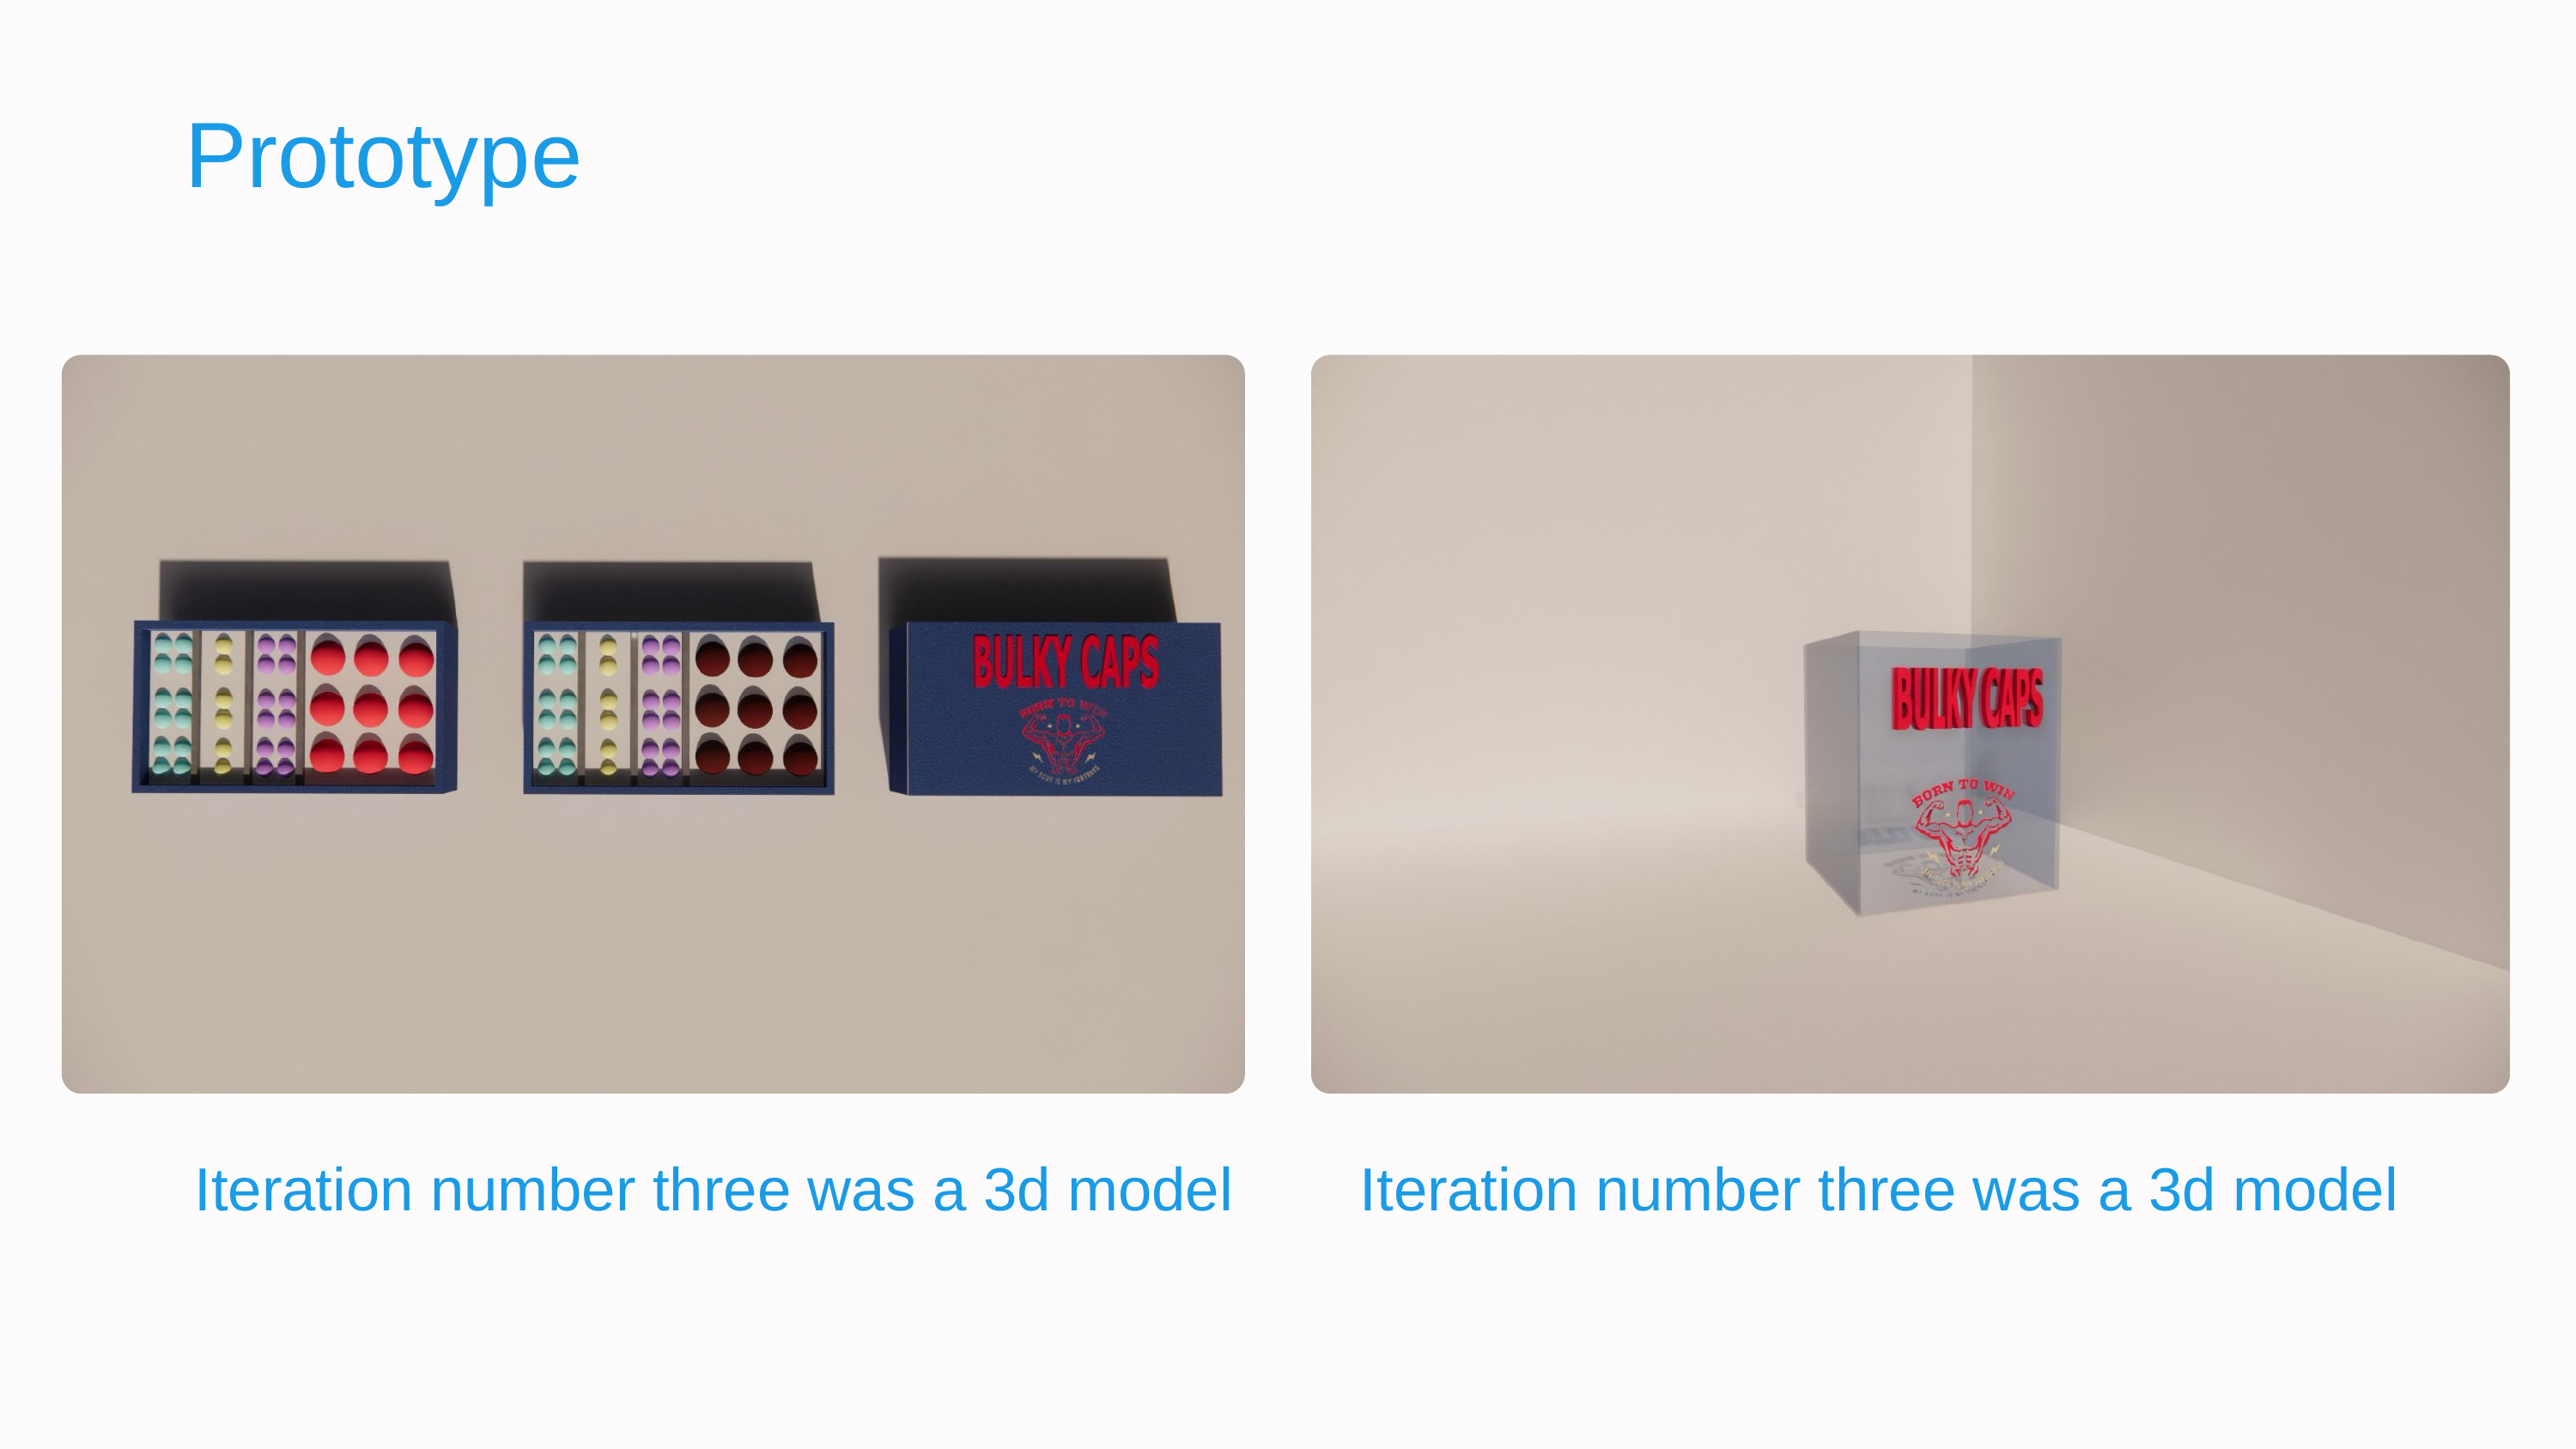

Prototype

 ⁠Iteration number three was a 3d model
 ⁠Iteration number three was a 3d model